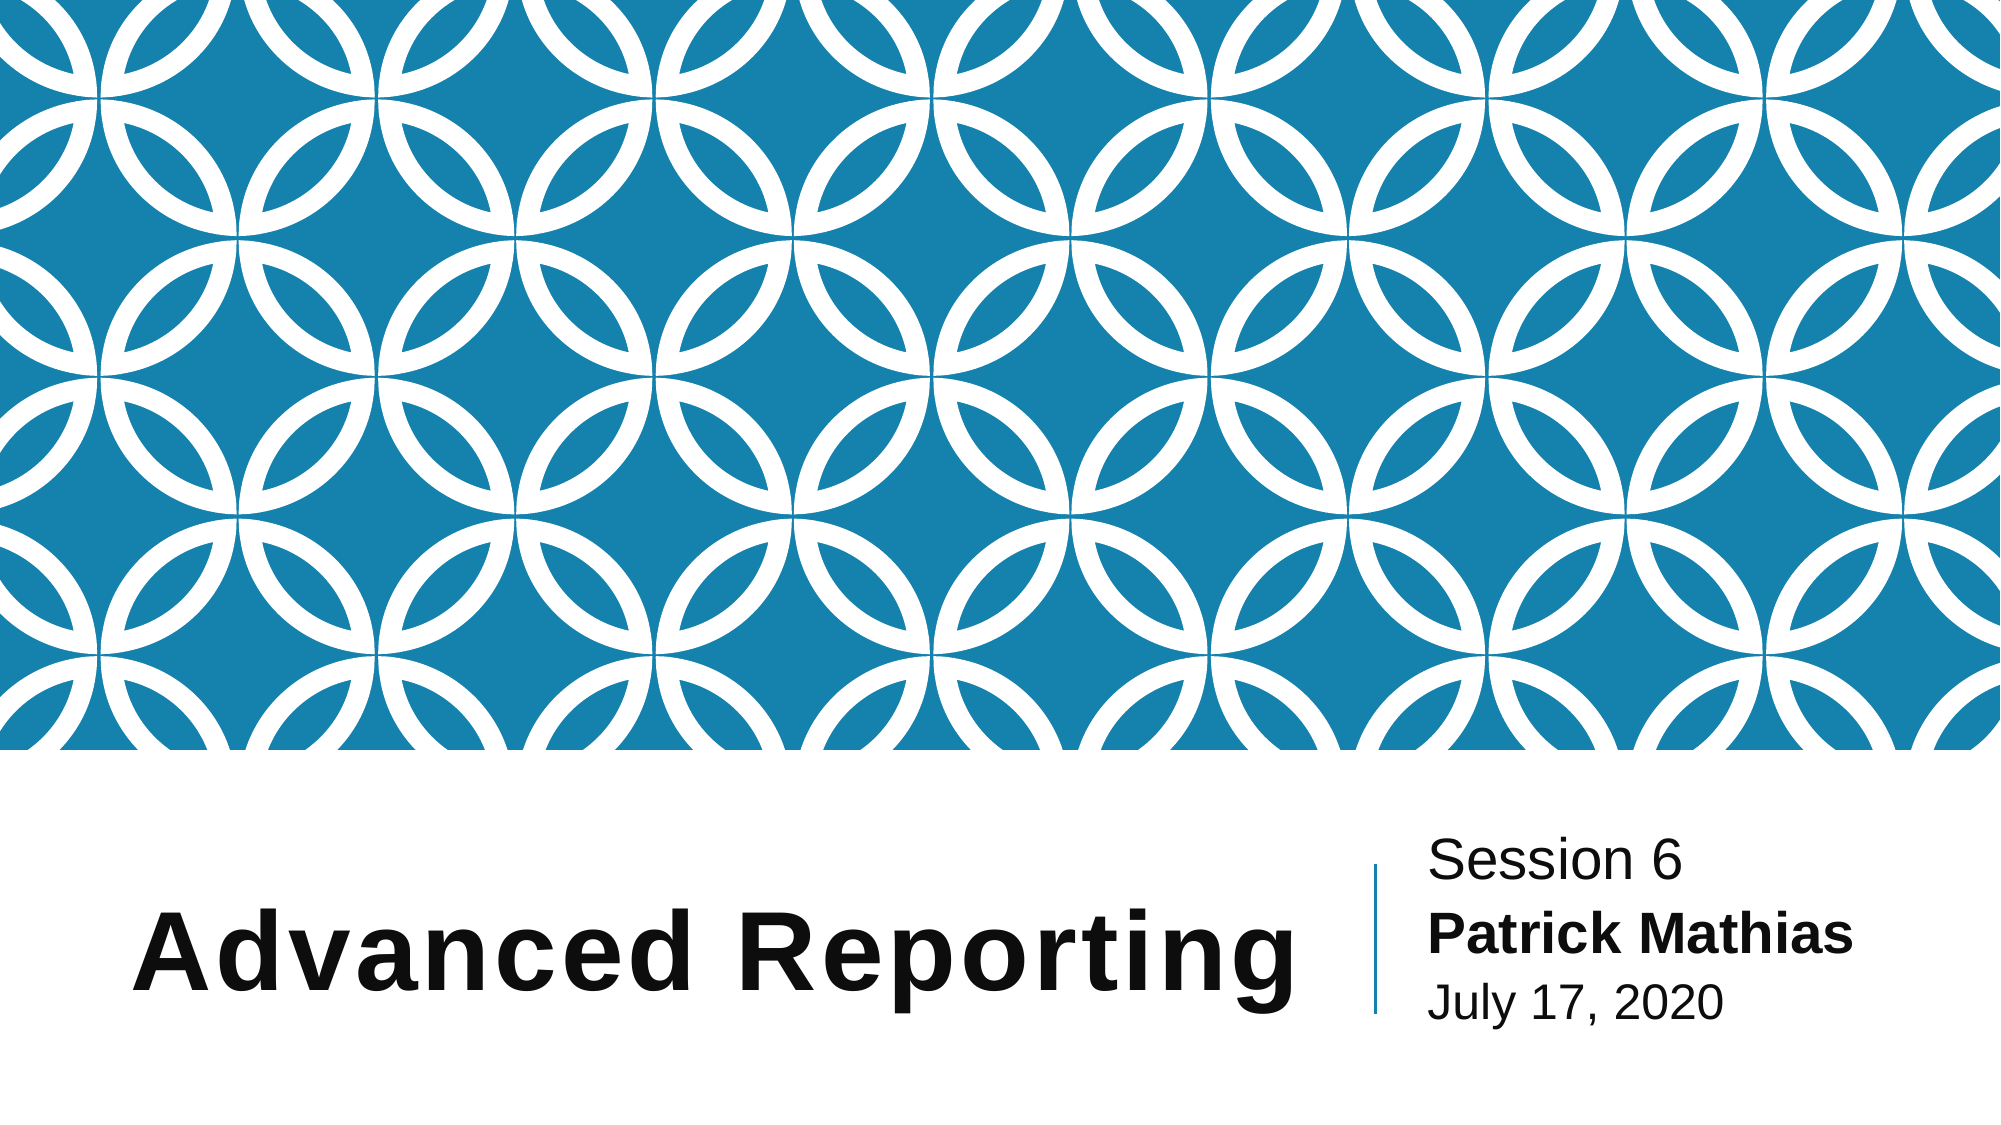

Session 6
Patrick Mathias
July 17, 2020
# Advanced Reporting